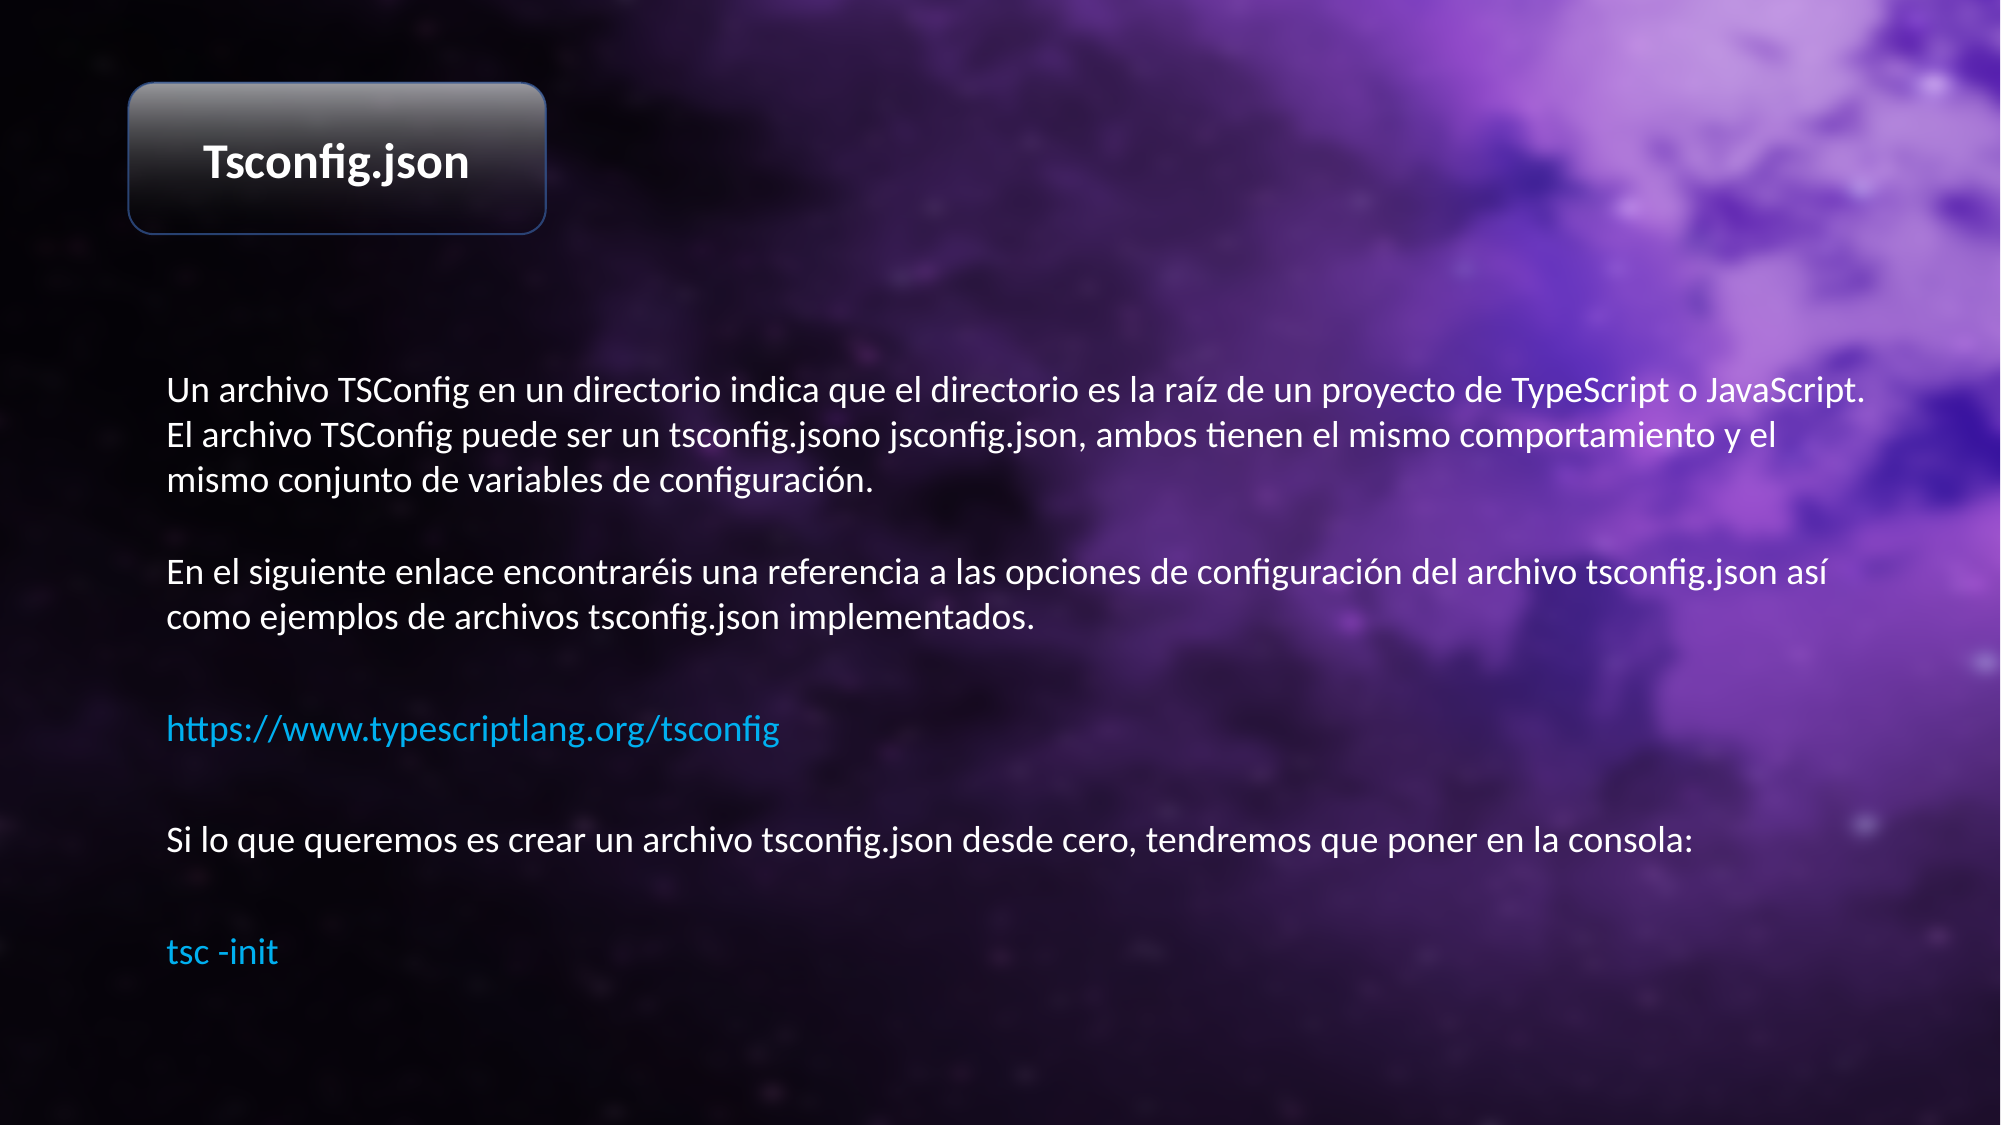

Tsconfig.json
Un archivo TSConfig en un directorio indica que el directorio es la raíz de un proyecto de TypeScript o JavaScript. El archivo TSConfig puede ser un tsconfig.jsono jsconfig.json, ambos tienen el mismo comportamiento y el mismo conjunto de variables de configuración.
En el siguiente enlace encontraréis una referencia a las opciones de configuración del archivo tsconfig.json así como ejemplos de archivos tsconfig.json implementados.
https://www.typescriptlang.org/tsconfig
Si lo que queremos es crear un archivo tsconfig.json desde cero, tendremos que poner en la consola:
tsc -init